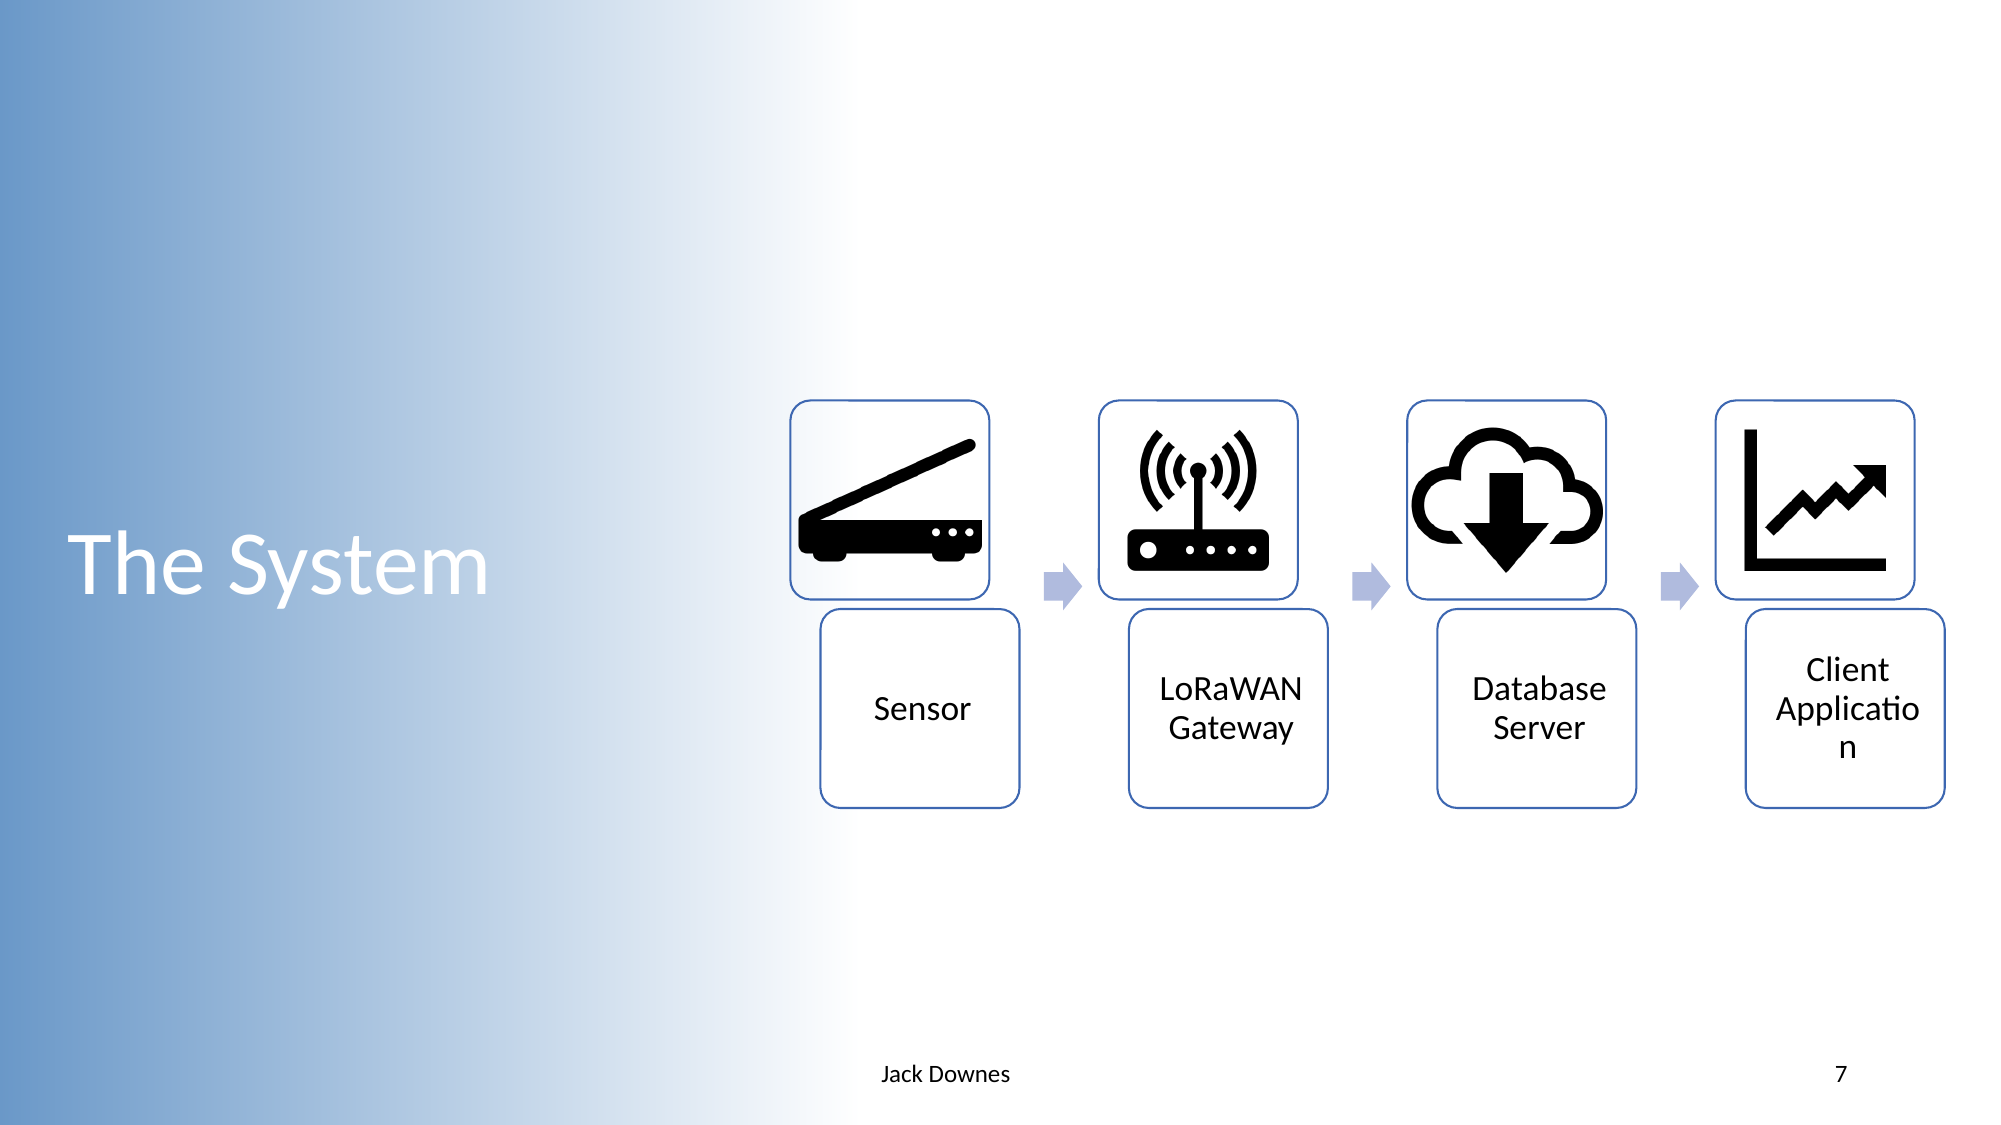

Sensor

LoRaWAN Gateway

Database Server

Client Application
# The System
Jack Downes
7